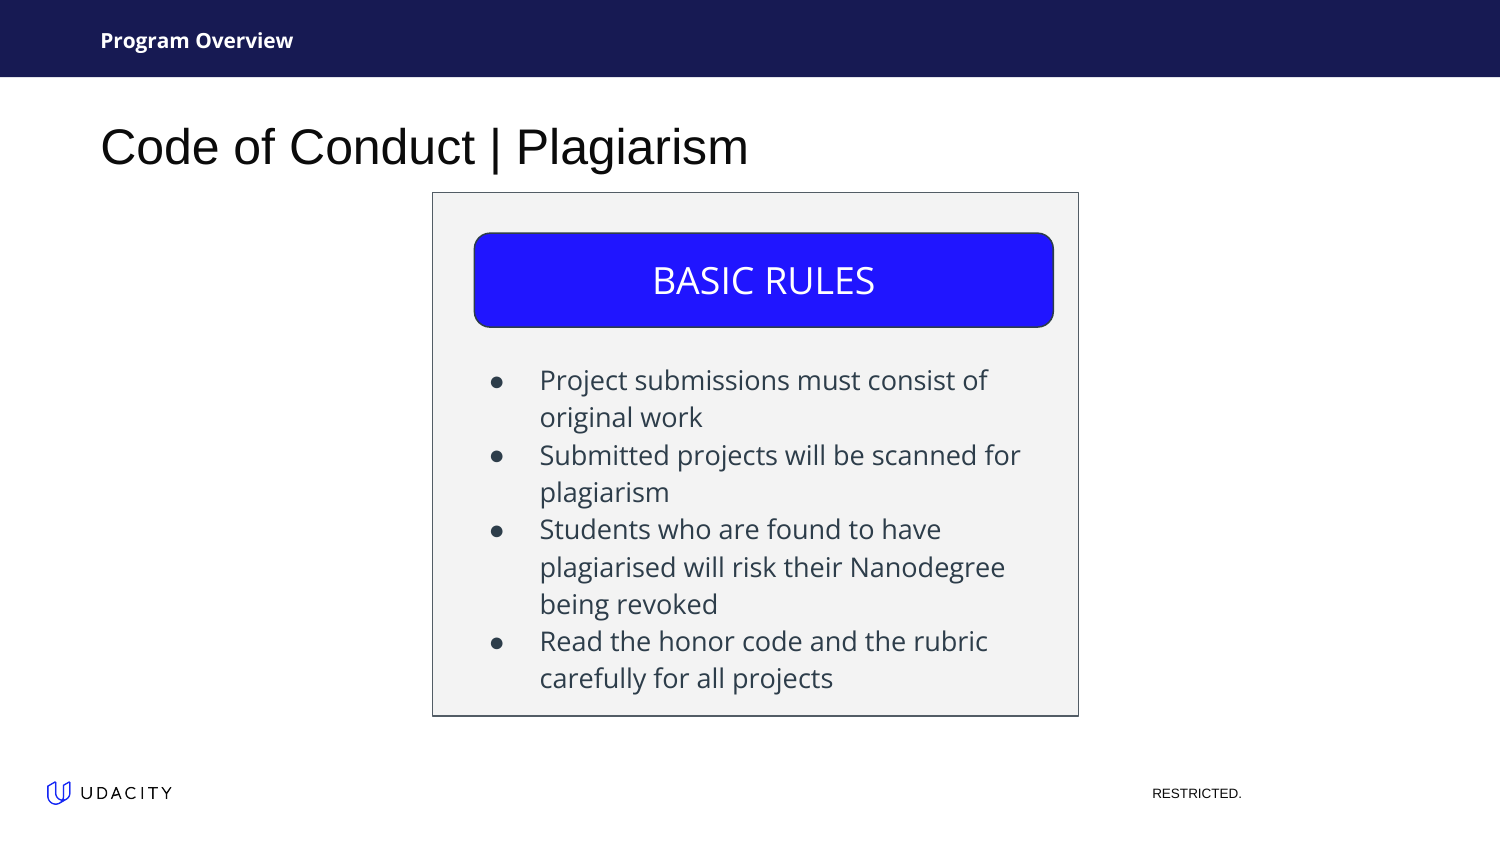

Program Overview
# Code of Conduct | Plagiarism

BASIC RULES
Project submissions must consist of original work
Submitted projects will be scanned for plagiarism
Students who are found to have plagiarised will risk their Nanodegree being revoked
Read the honor code and the rubric carefully for all projects